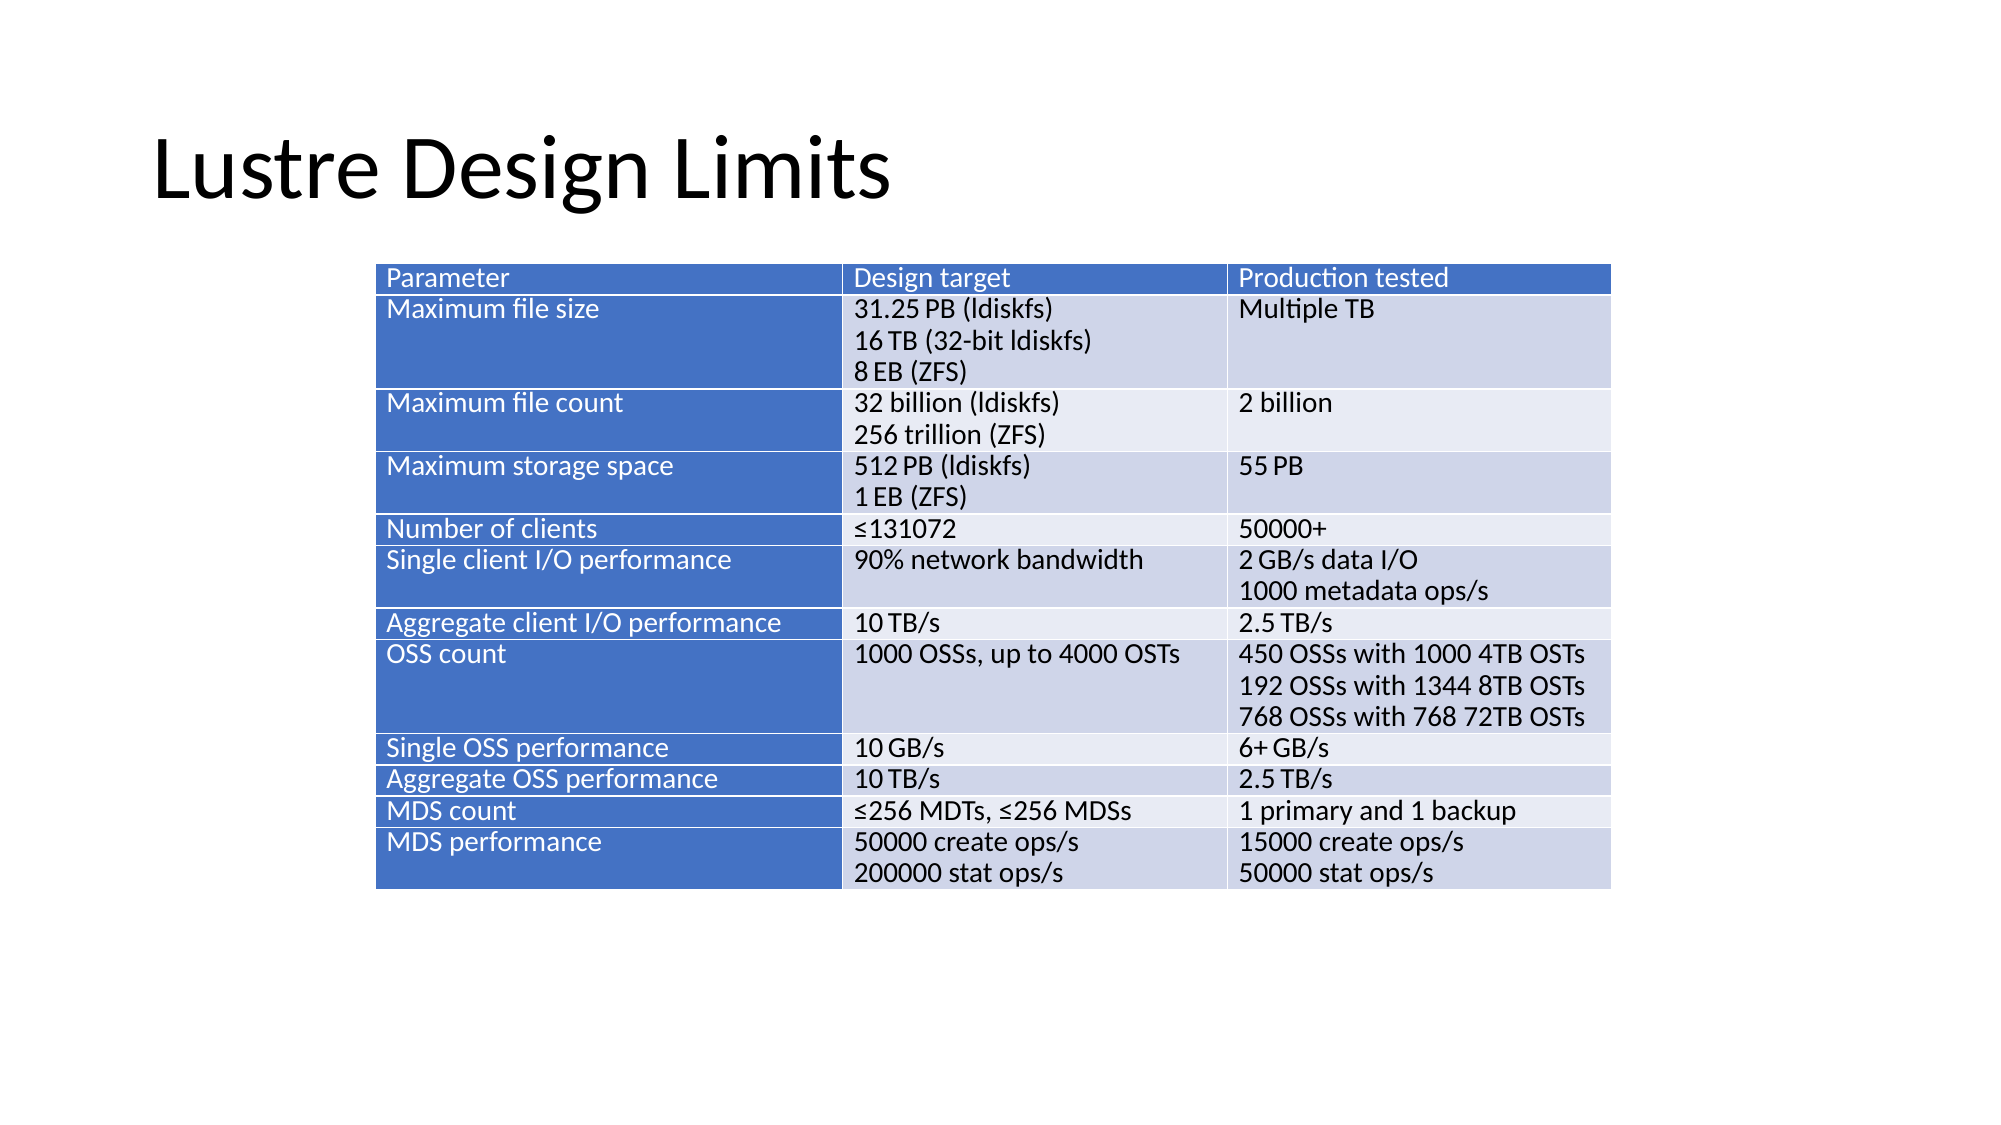

# Lustre Design Limits
| Parameter | Design target | Production tested |
| --- | --- | --- |
| Maximum file size | 31.25 PB (ldiskfs) 16 TB (32-bit ldiskfs) 8 EB (ZFS) | Multiple TB |
| Maximum file count | 32 billion (ldiskfs) 256 trillion (ZFS) | 2 billion |
| Maximum storage space | 512 PB (ldiskfs) 1 EB (ZFS) | 55 PB |
| Number of clients | ≤131072 | 50000+ |
| Single client I/O performance | 90% network bandwidth | 2 GB/s data I/O 1000 metadata ops/s |
| Aggregate client I/O performance | 10 TB/s | 2.5 TB/s |
| OSS count | 1000 OSSs, up to 4000 OSTs | 450 OSSs with 1000 4TB OSTs 192 OSSs with 1344 8TB OSTs 768 OSSs with 768 72TB OSTs |
| Single OSS performance | 10 GB/s | 6+ GB/s |
| Aggregate OSS performance | 10 TB/s | 2.5 TB/s |
| MDS count | ≤256 MDTs, ≤256 MDSs | 1 primary and 1 backup |
| MDS performance | 50000 create ops/s 200000 stat ops/s | 15000 create ops/s 50000 stat ops/s |